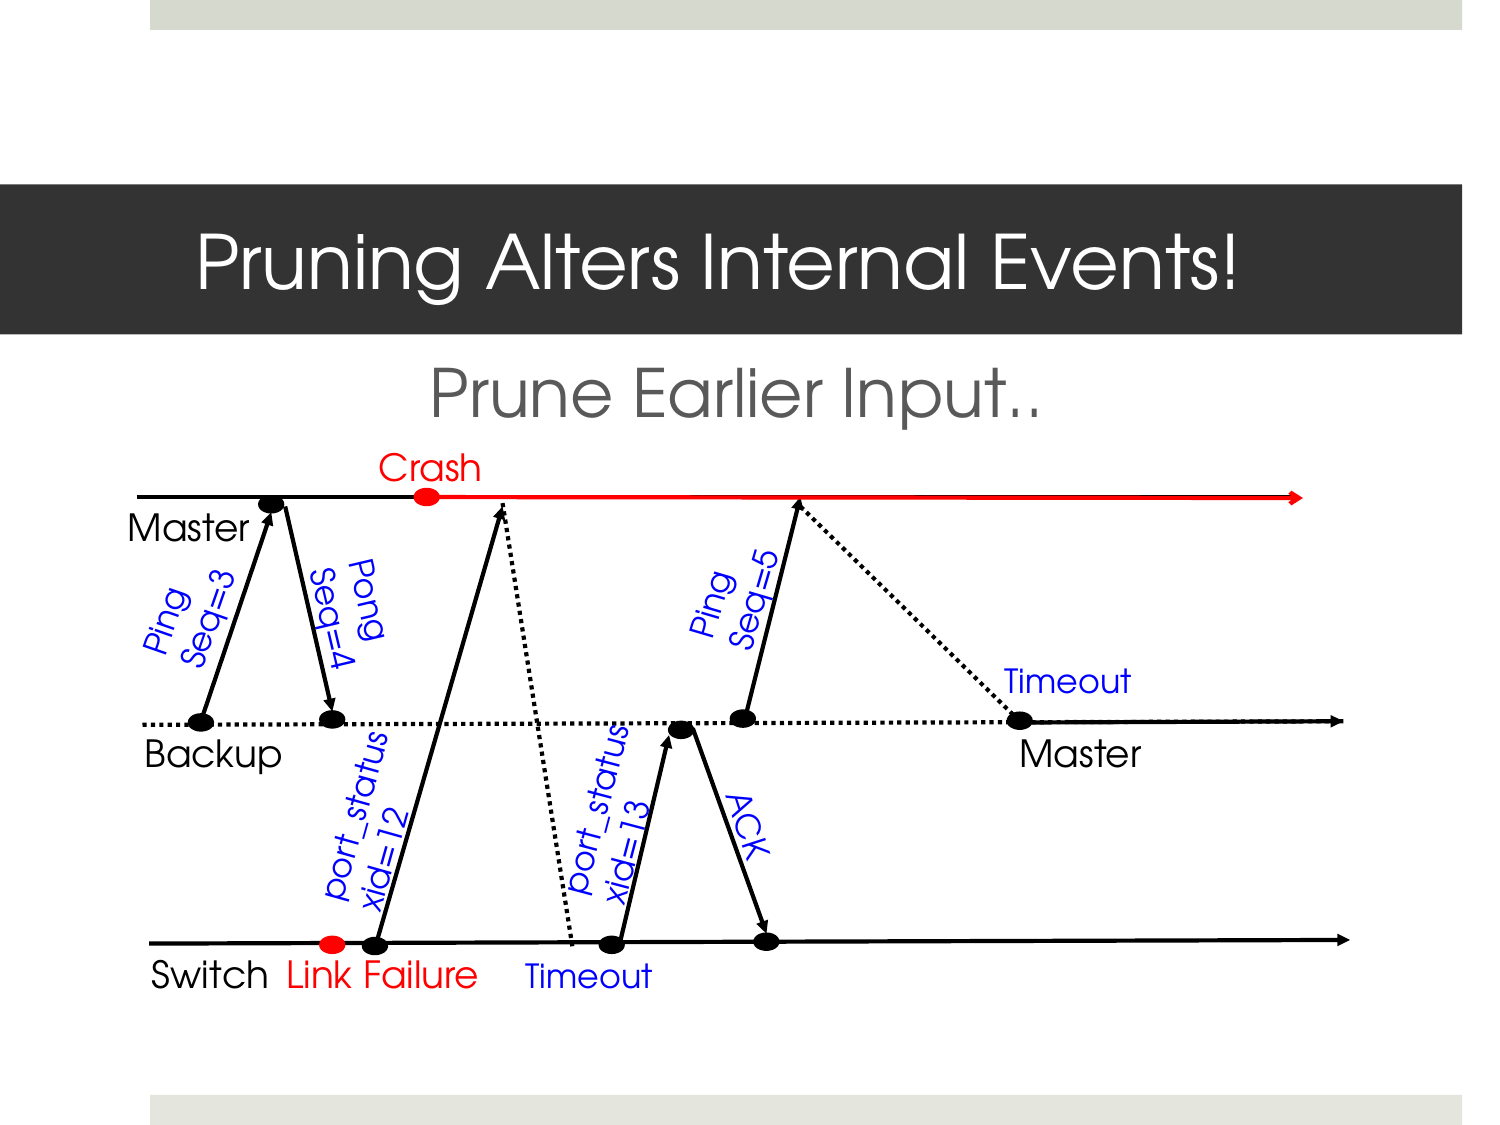

# Pruning Alters Internal Events!
Prune Earlier Input..
Crash

Ping
Seq=3

Ping
Seq=5

Master
Pong
Seq=4

port_status
xid=12

Master
Timeout

port_status
xid=13
Backup
ACK

Switch
Link Failure
Timeout